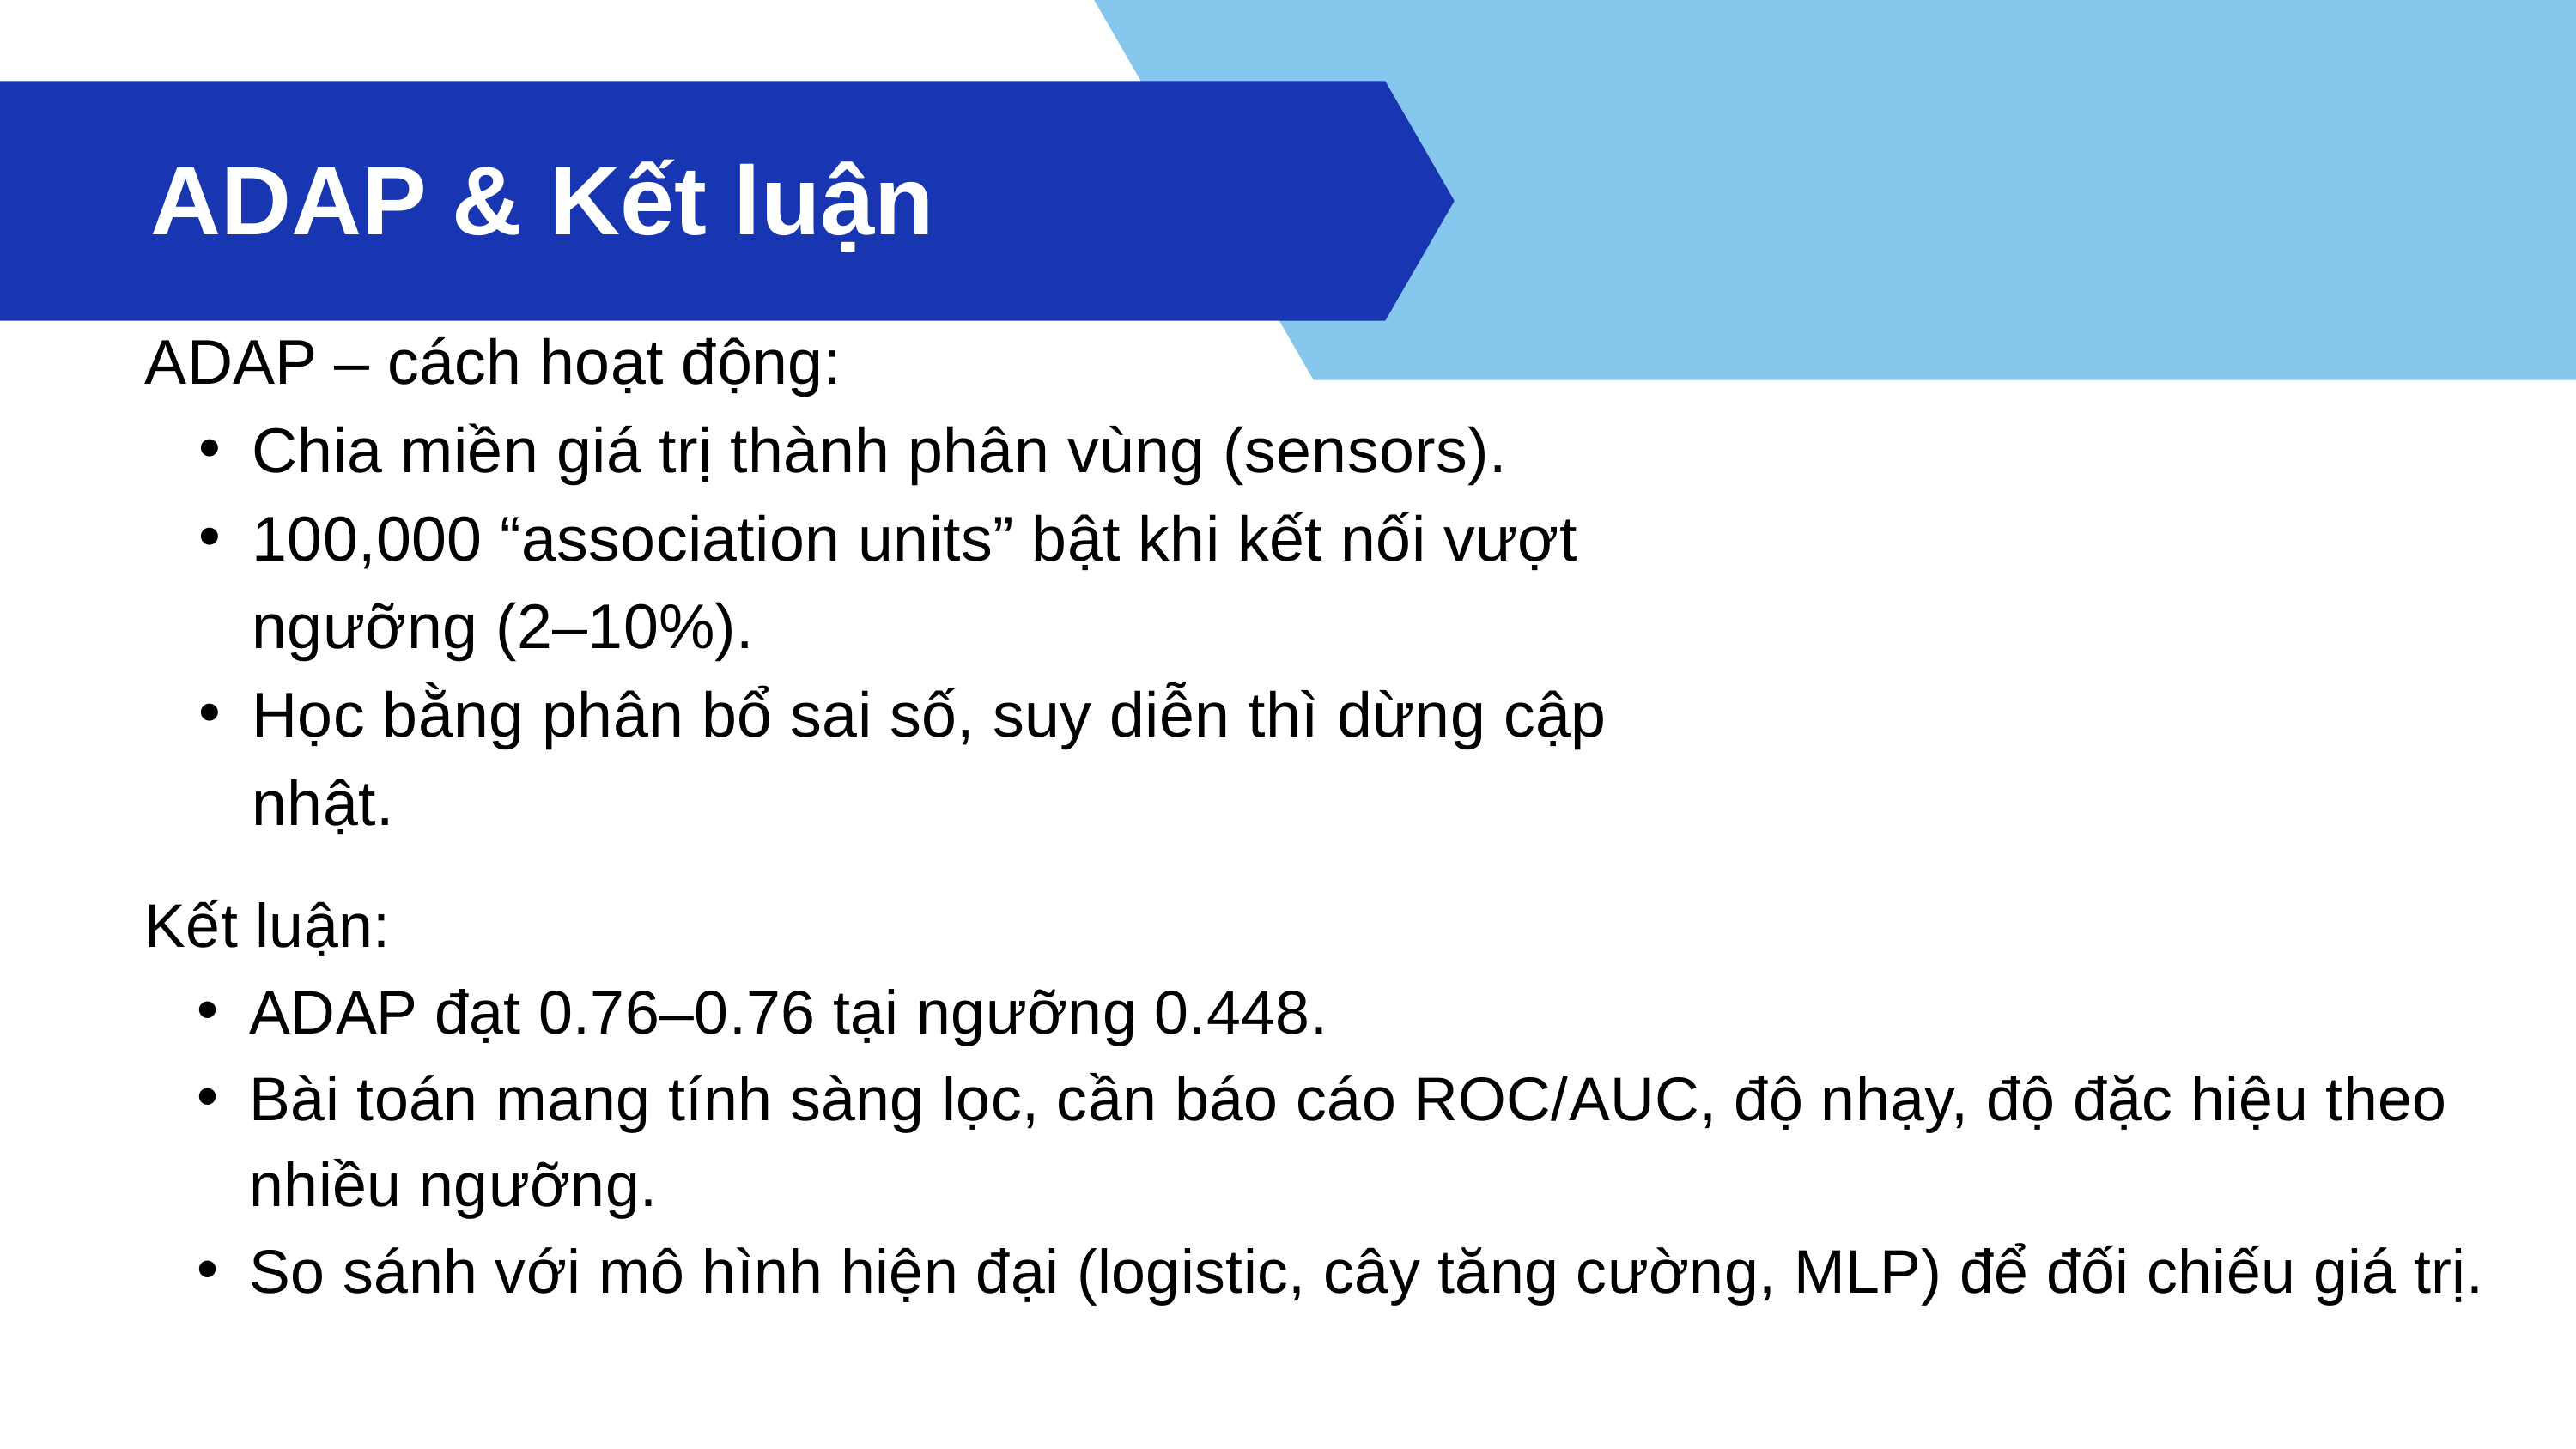

ADAP & Kết luận
ADAP – cách hoạt động:
Chia miền giá trị thành phân vùng (sensors).
100,000 “association units” bật khi kết nối vượt ngưỡng (2–10%).
Học bằng phân bổ sai số, suy diễn thì dừng cập nhật.

Kết luận:
ADAP đạt 0.76–0.76 tại ngưỡng 0.448.
Bài toán mang tính sàng lọc, cần báo cáo ROC/AUC, độ nhạy, độ đặc hiệu theo nhiều ngưỡng.
So sánh với mô hình hiện đại (logistic, cây tăng cường, MLP) để đối chiếu giá trị.